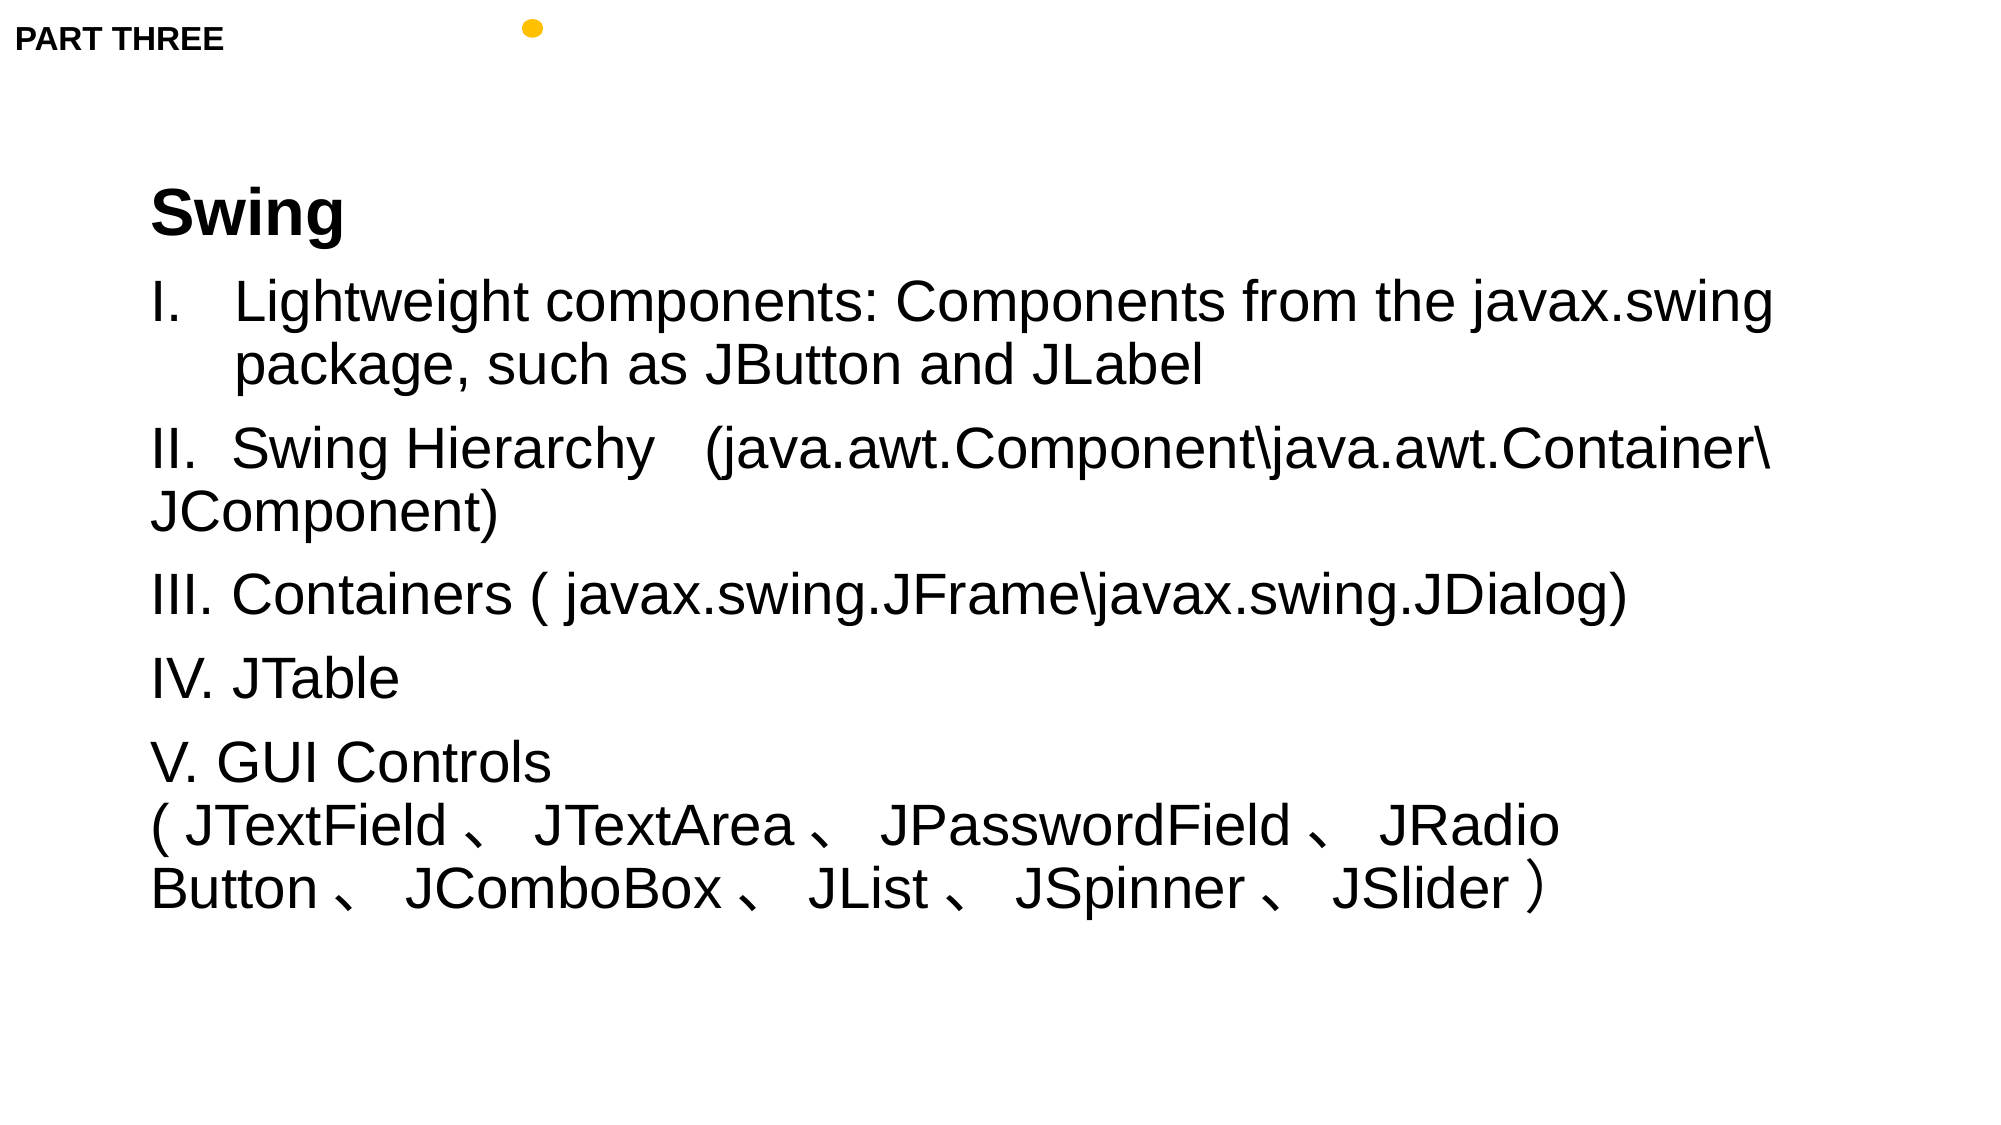

PART THREE

Swing
Lightweight components: Components from the javax.swing package, such as JButton and JLabel
II.  Swing Hierarchy   (java.awt.Component\java.awt.Container\JComponent)
III. Containers ( javax.swing.JFrame\javax.swing.JDialog)
IV. JTable
V. GUI Controls ( JTextField、JTextArea、JPasswordField、JRadio Button、JComboBox、JList、JSpinner、JSlider）